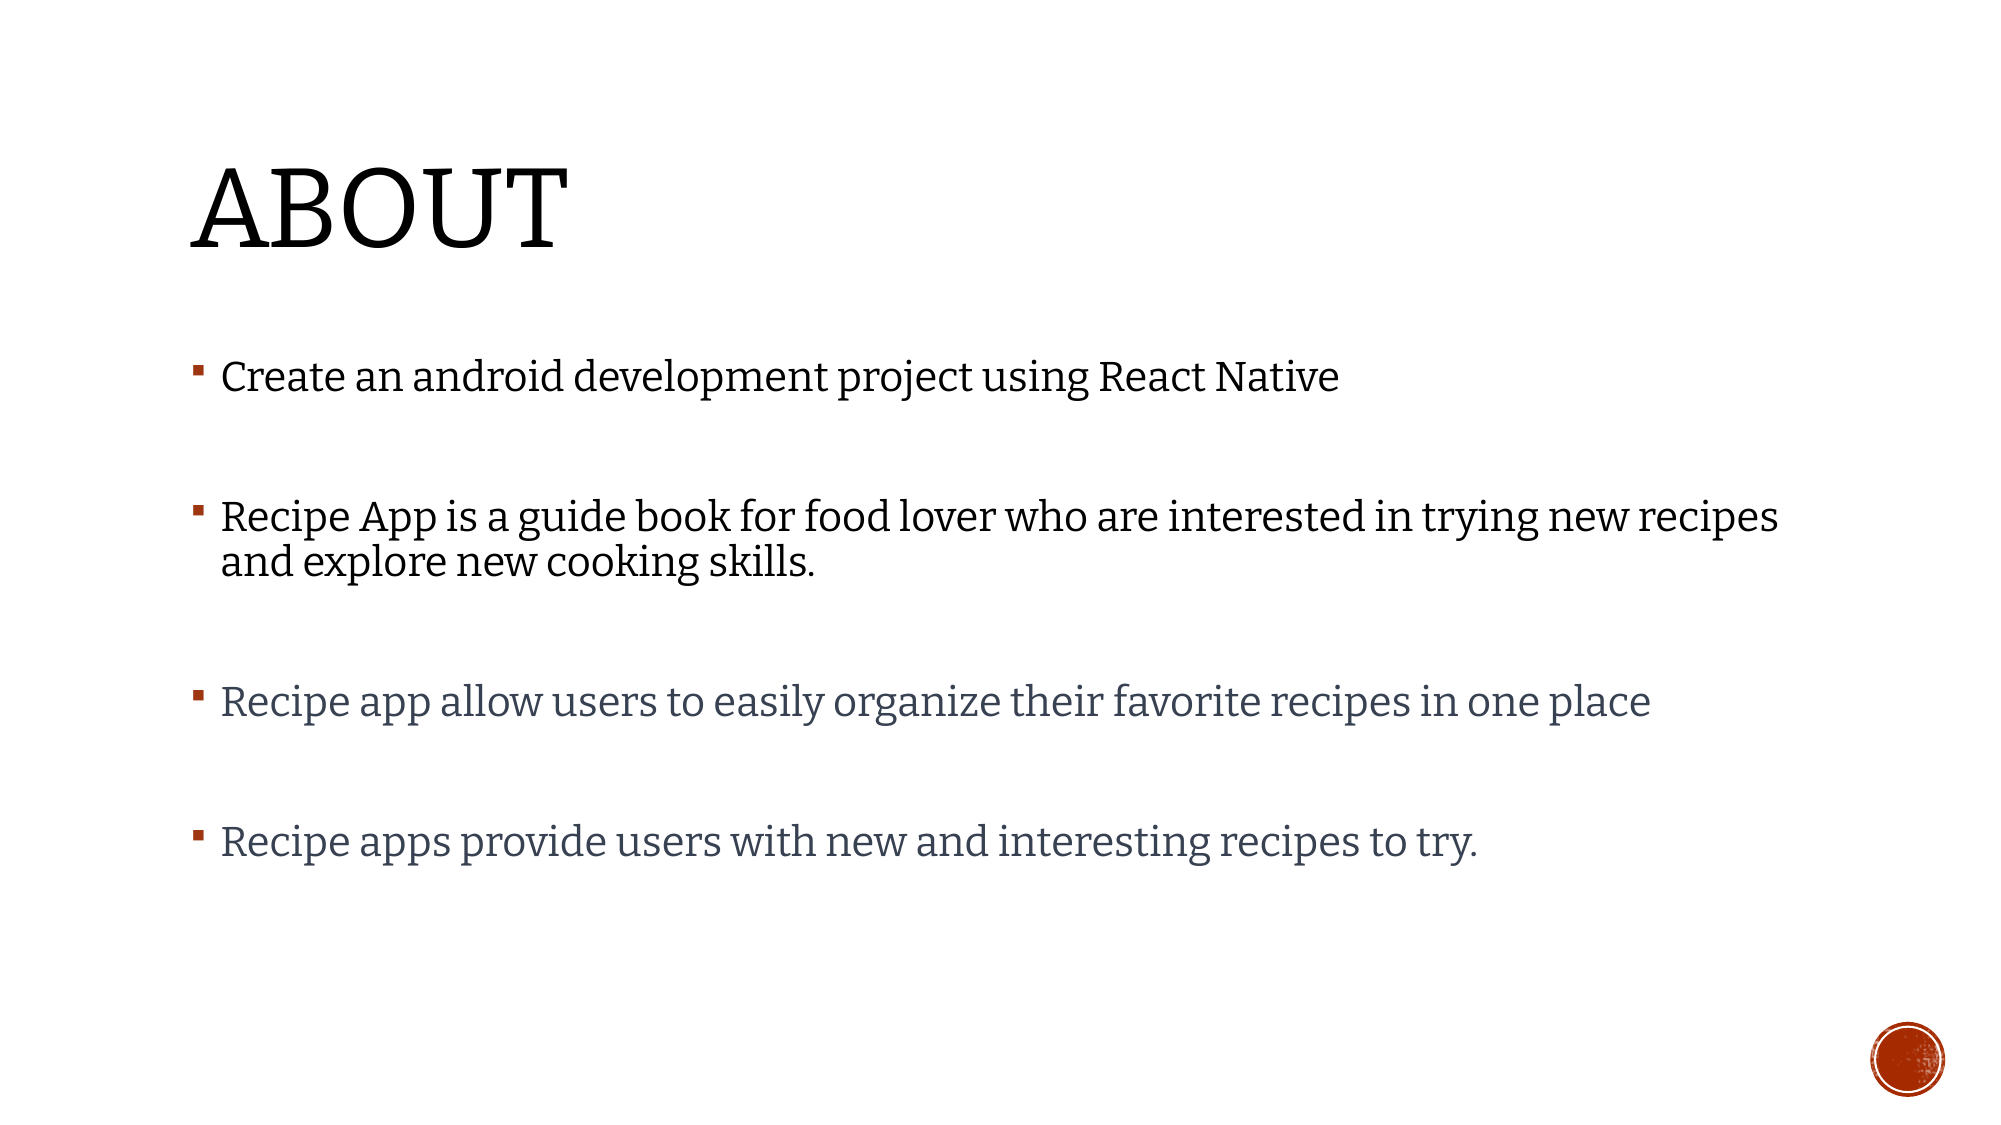

# ABOUT
Create an android development project using React Native

Recipe App is a guide book for food lover who are interested in trying new recipes and explore new cooking skills.

Recipe app allow users to easily organize their favorite recipes in one place

Recipe apps provide users with new and interesting recipes to try.